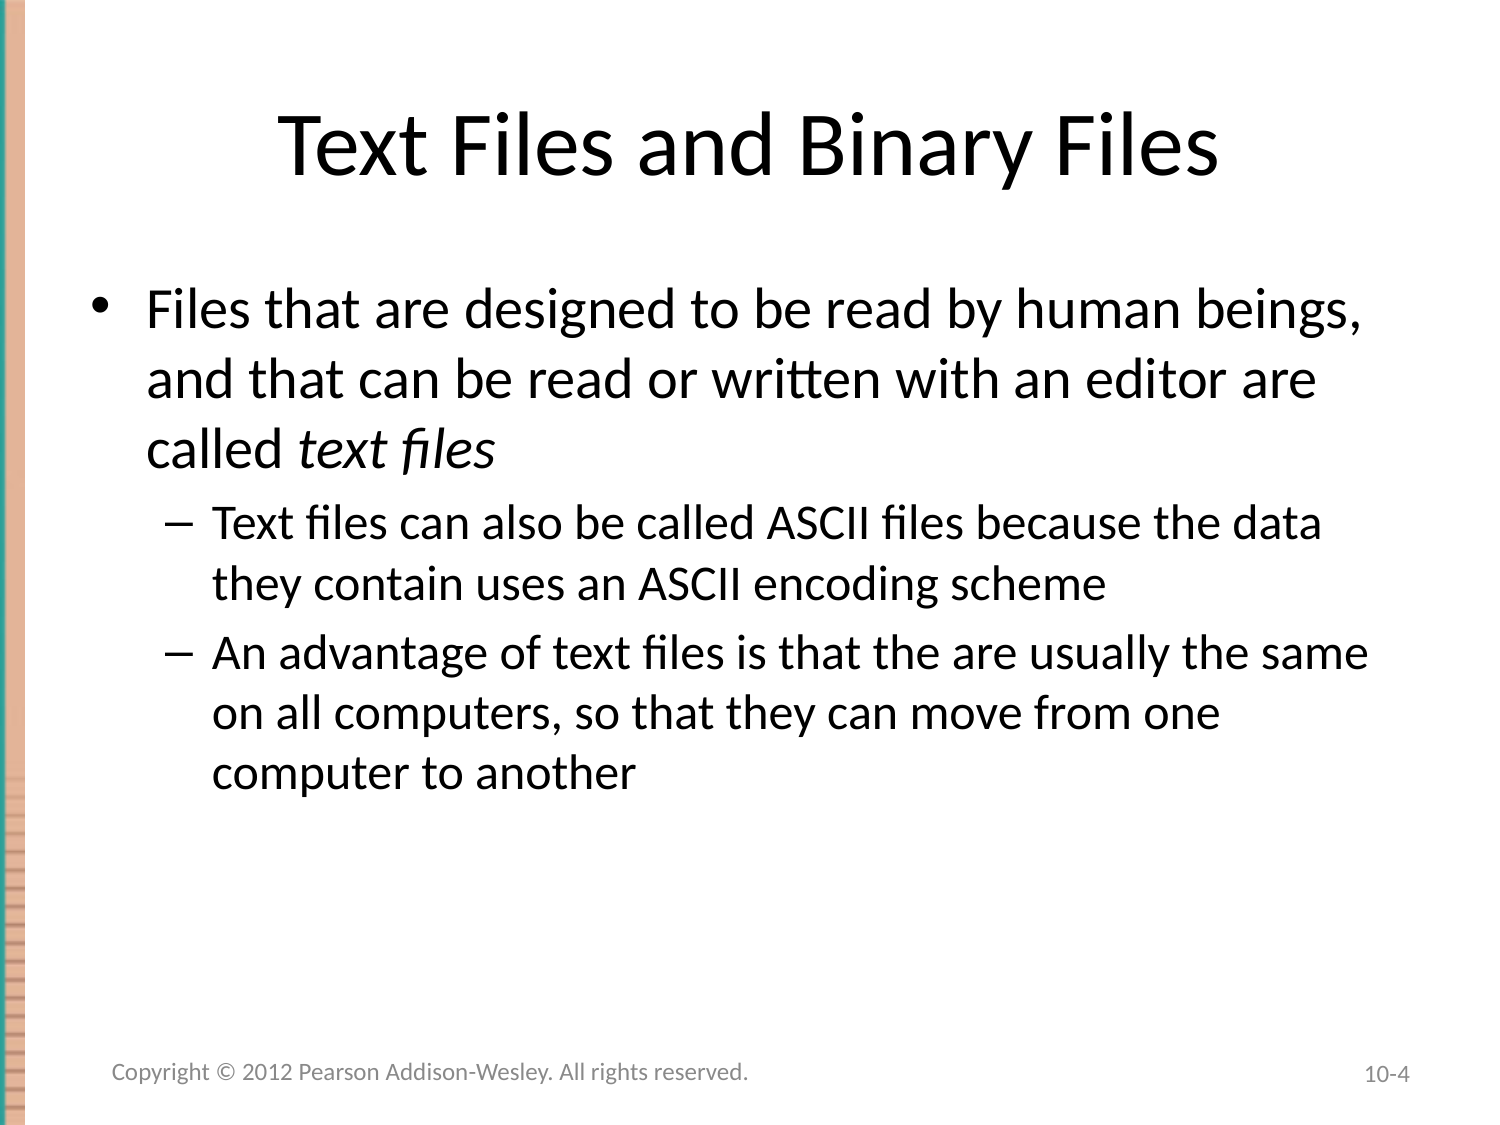

# Text Files and Binary Files
Files that are designed to be read by human beings, and that can be read or written with an editor are called text files
Text files can also be called ASCII files because the data they contain uses an ASCII encoding scheme
An advantage of text files is that the are usually the same on all computers, so that they can move from one computer to another
Copyright © 2012 Pearson Addison-Wesley. All rights reserved.
10-4